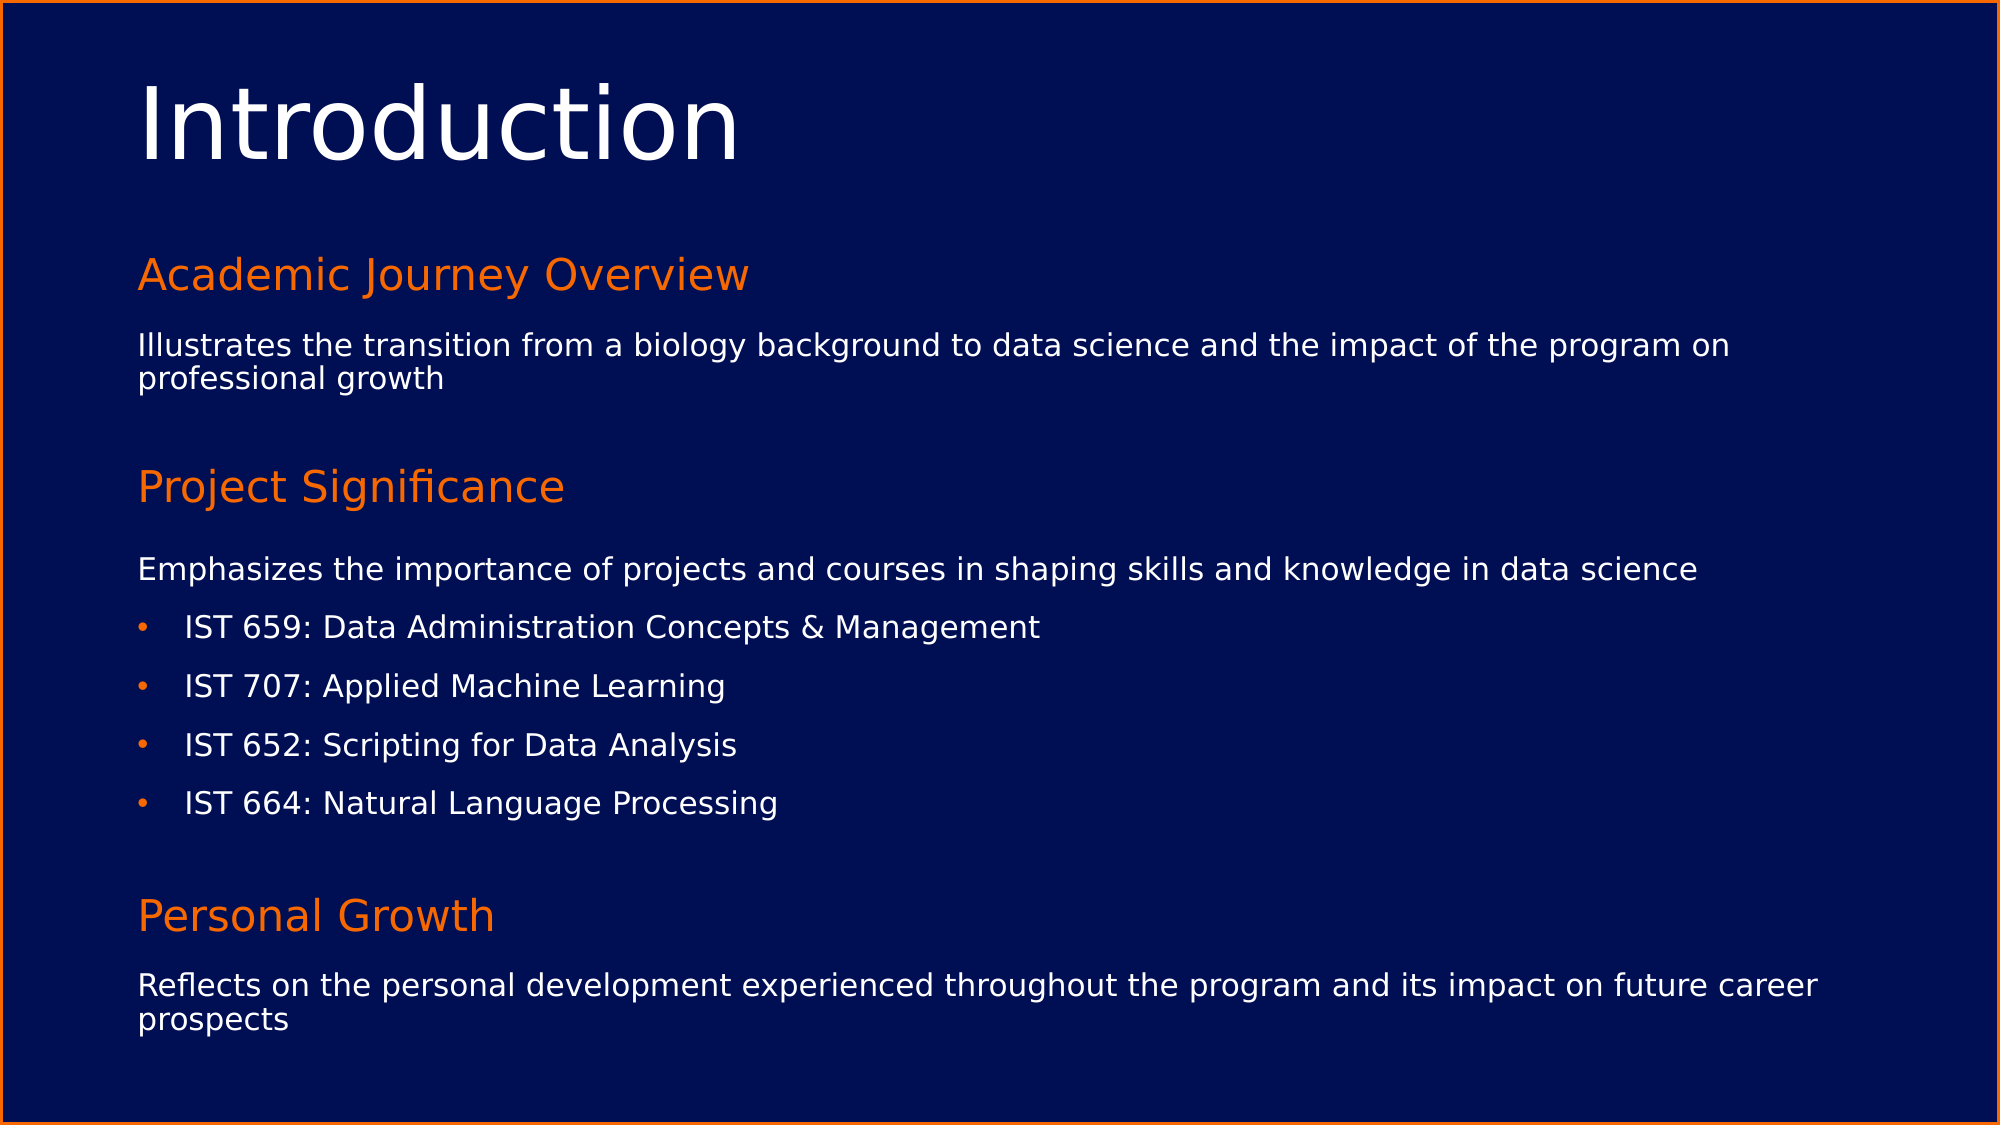

Introduction

Academic Journey Overview
Illustrates the transition from a biology background to data science and the impact of the program on professional growth
Project Significance
Emphasizes the importance of projects and courses in shaping skills and knowledge in data science
IST 659: Data Administration Concepts & Management
IST 707: Applied Machine Learning
IST 652: Scripting for Data Analysis
IST 664: Natural Language Processing
Personal Growth
Reflects on the personal development experienced throughout the program and its impact on future career prospects